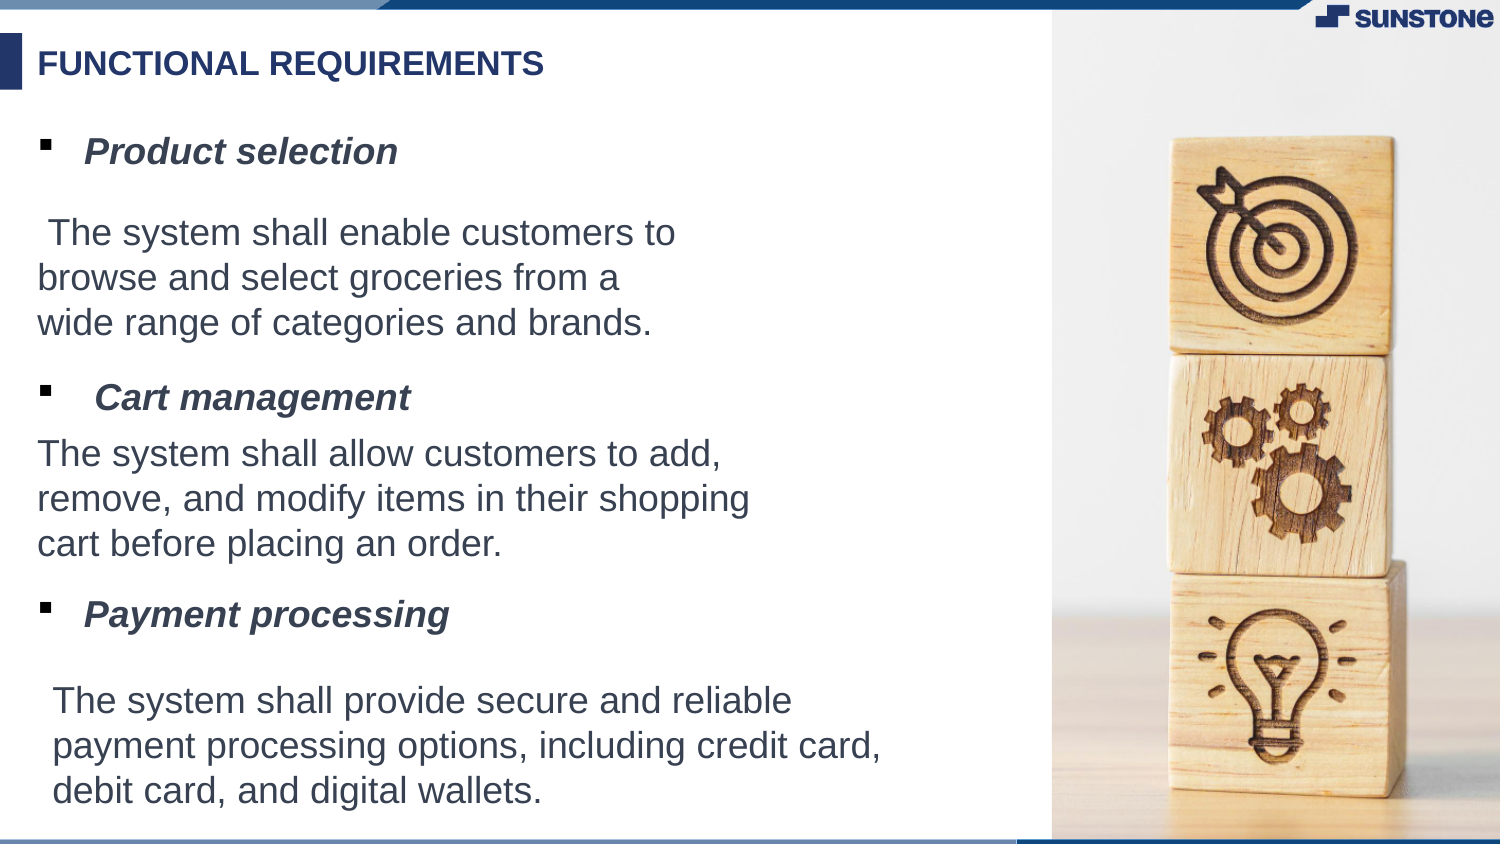

# FUNCTIONAL REQUIREMENTS
Product selection
 The system shall enable customers to   browse and select groceries from a wide range of categories and brands.
 Cart management
The system shall allow customers to add, remove, and modify items in their shopping cart before placing an order.
Payment processing
The system shall provide secure and reliable payment processing options, including credit card, debit card, and digital wallets.